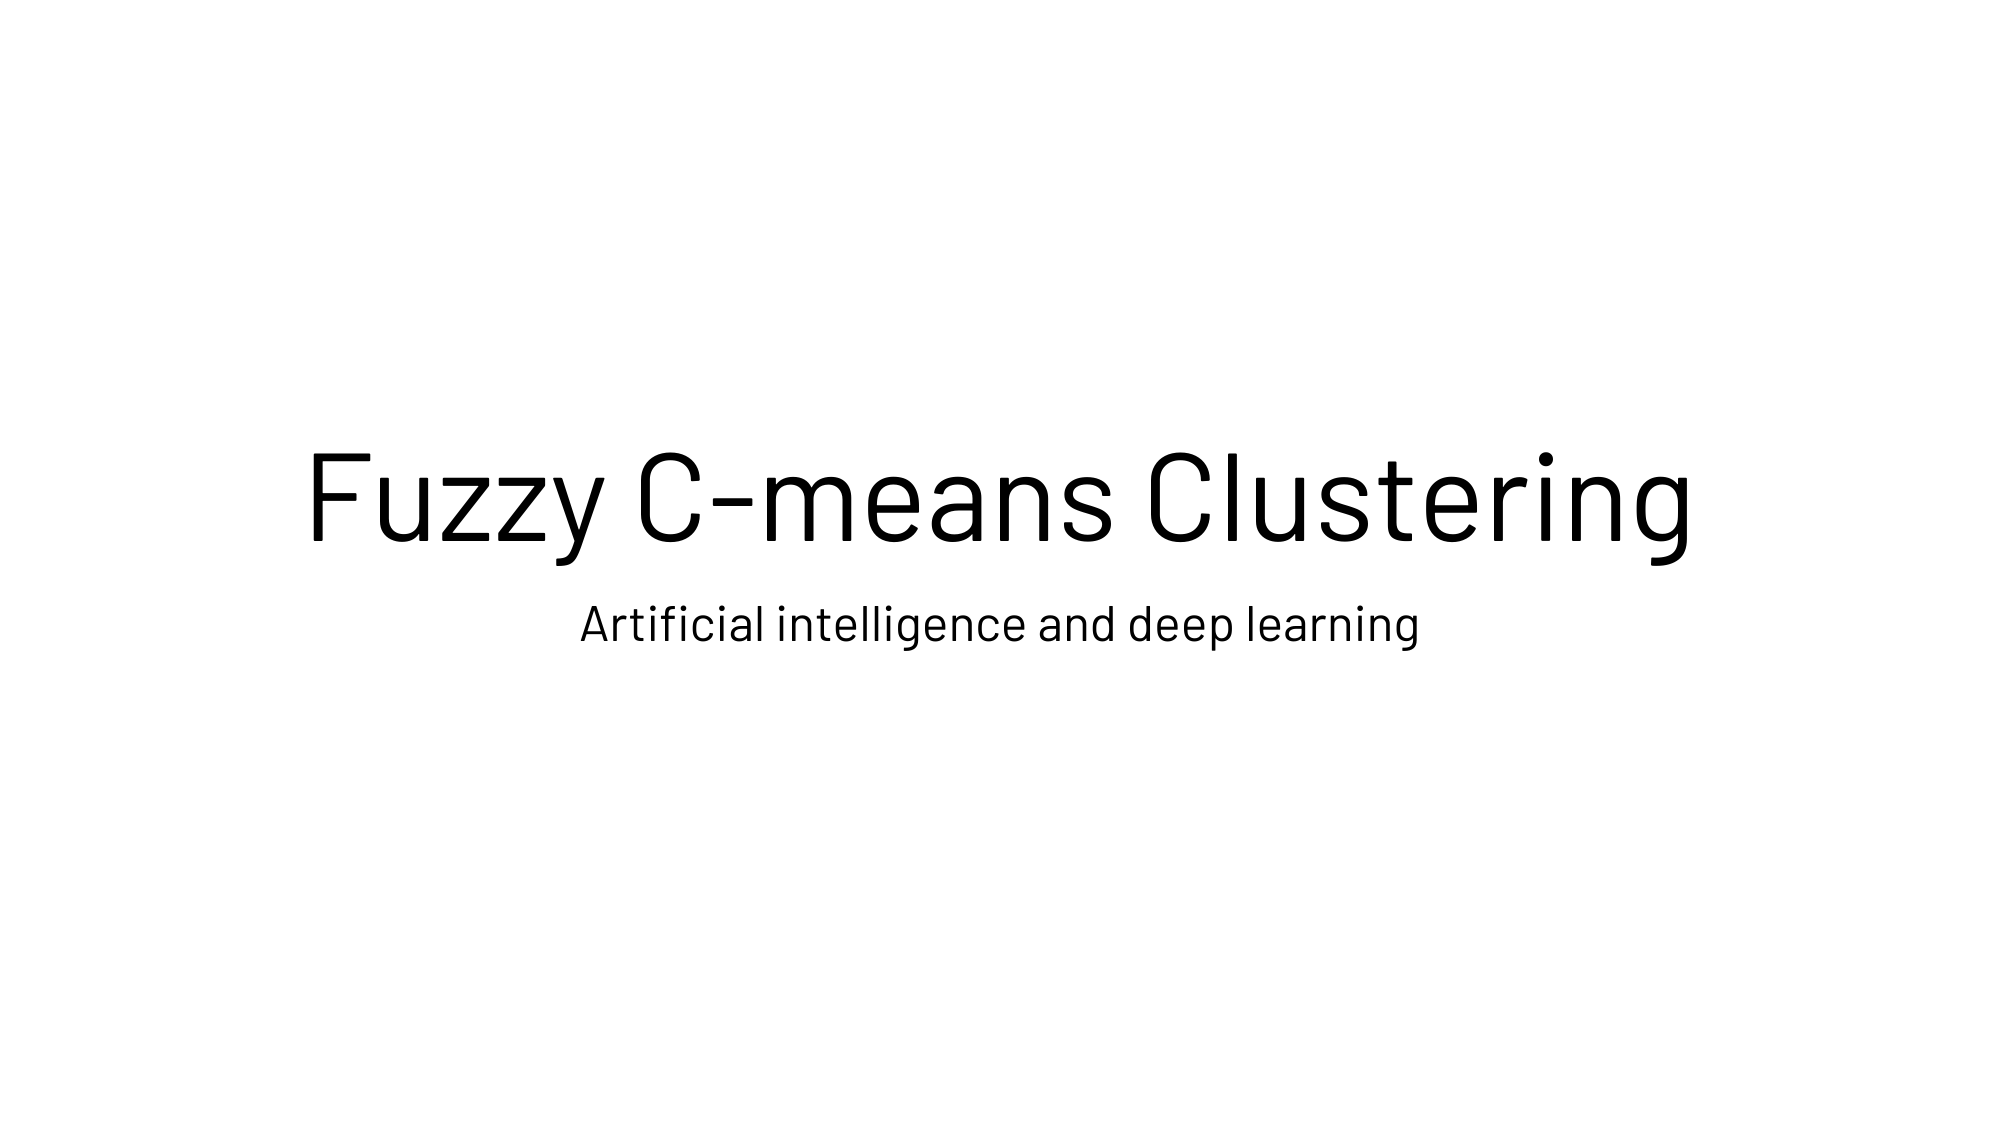

# Fuzzy C-means Clustering
Artificial intelligence and deep learning